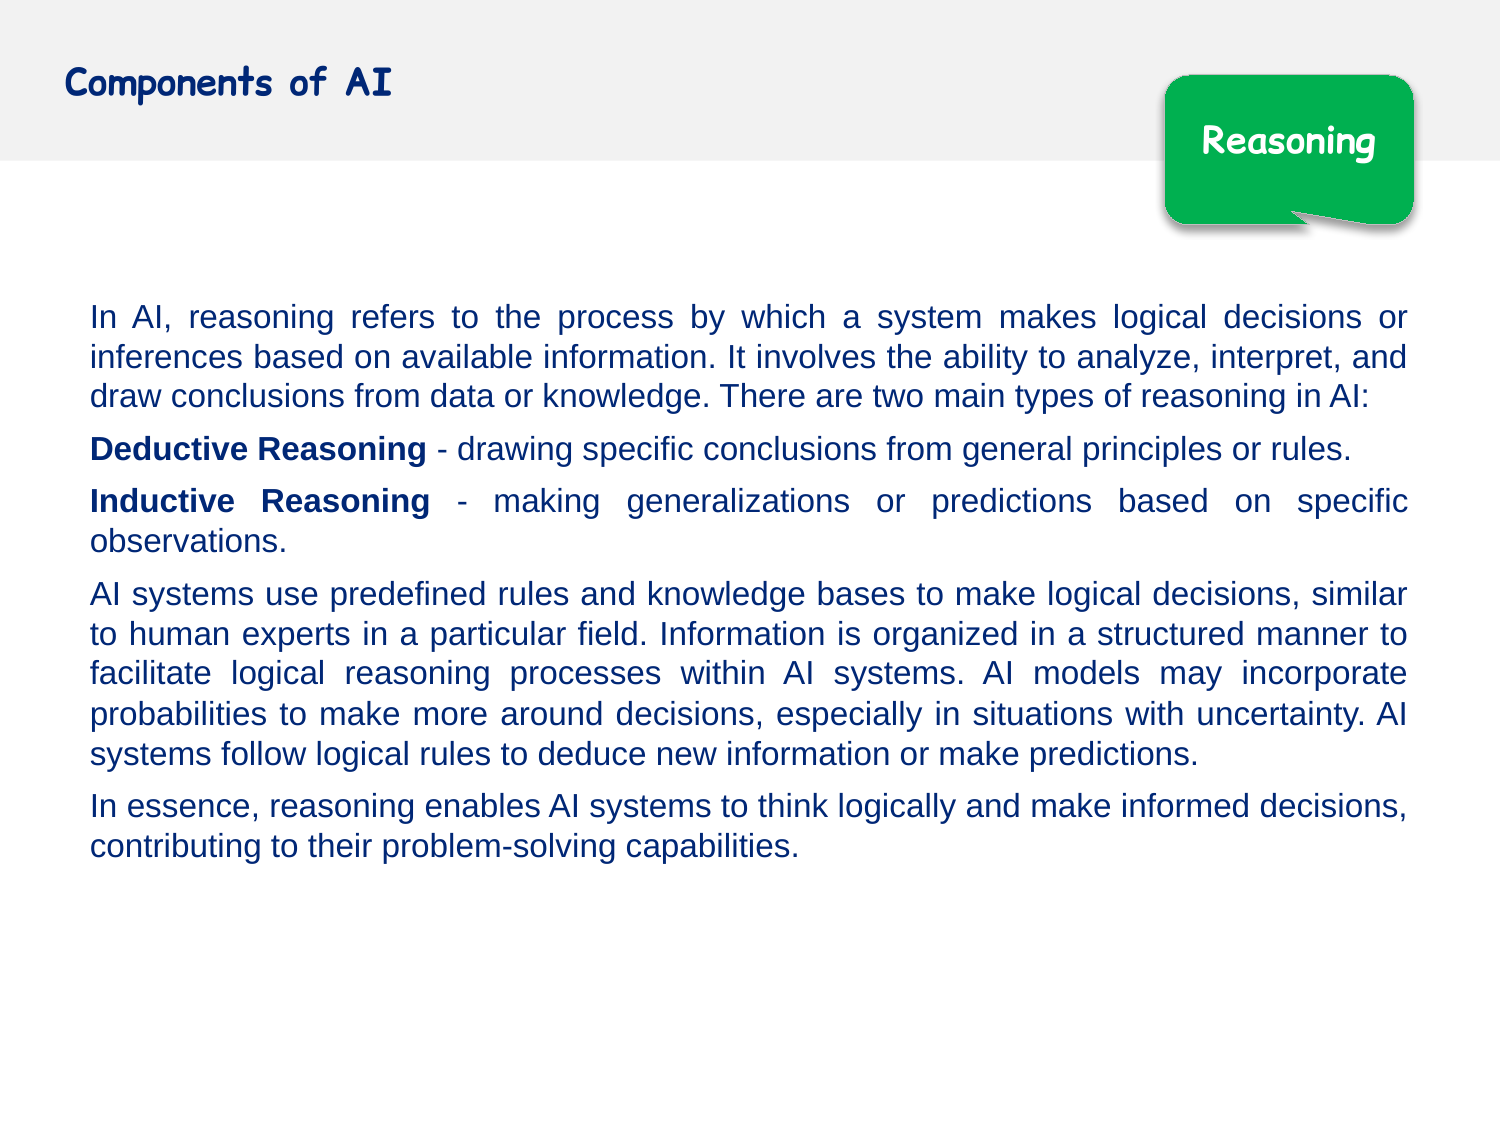

# Components of AI
Reasoning
In AI, reasoning refers to the process by which a system makes logical decisions or inferences based on available information. It involves the ability to analyze, interpret, and draw conclusions from data or knowledge. There are two main types of reasoning in AI:
Deductive Reasoning - drawing specific conclusions from general principles or rules.
Inductive Reasoning - making generalizations or predictions based on specific observations.
AI systems use predefined rules and knowledge bases to make logical decisions, similar to human experts in a particular field. Information is organized in a structured manner to facilitate logical reasoning processes within AI systems. AI models may incorporate probabilities to make more around decisions, especially in situations with uncertainty. AI systems follow logical rules to deduce new information or make predictions.
In essence, reasoning enables AI systems to think logically and make informed decisions, contributing to their problem-solving capabilities.